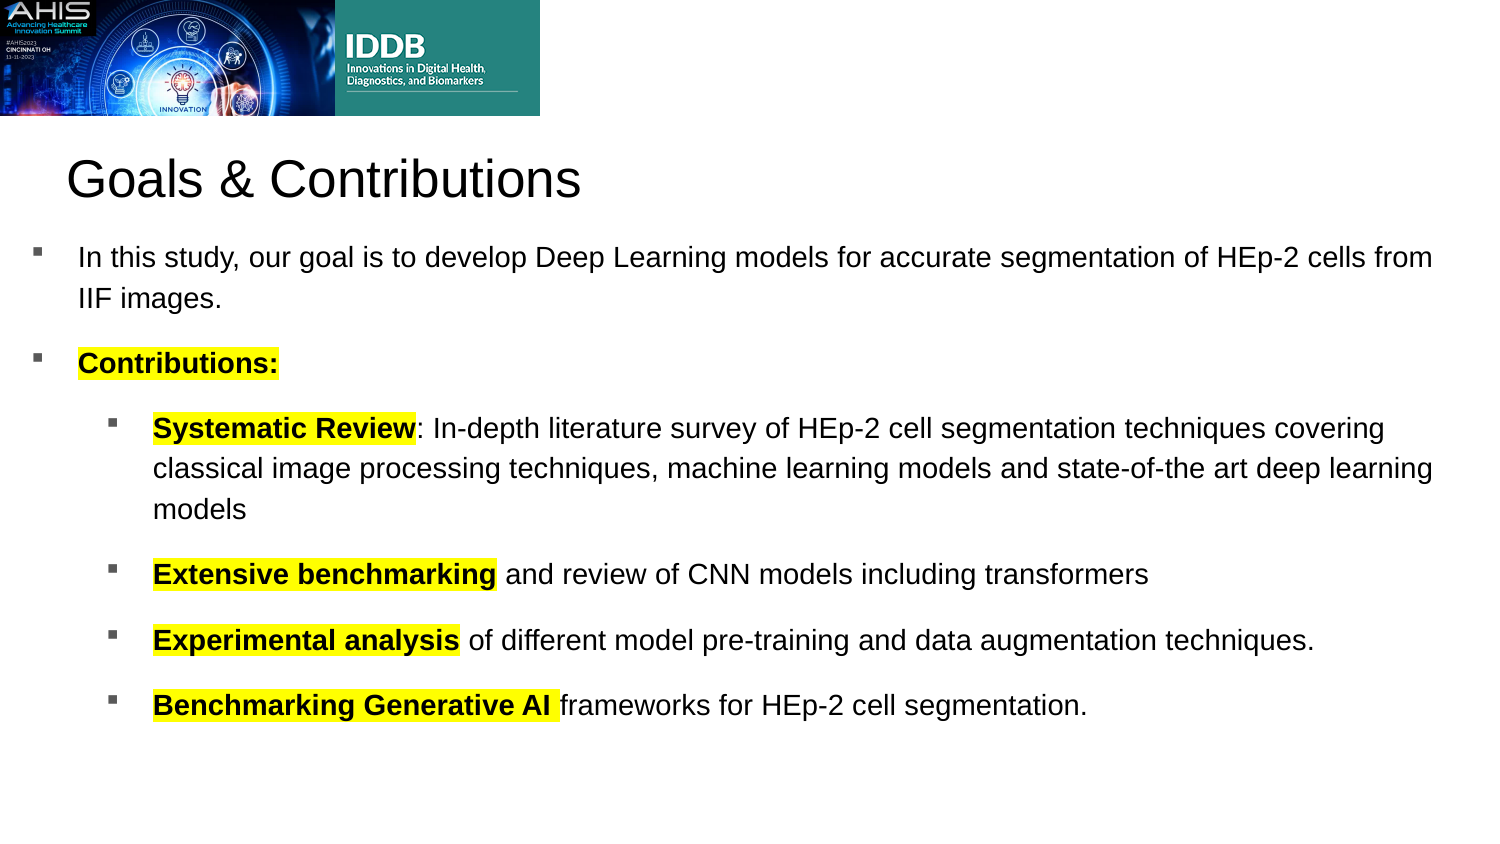

# Goals & Contributions
In this study, our goal is to develop Deep Learning models for accurate segmentation of HEp-2 cells from IIF images.
Contributions:
Systematic Review: In-depth literature survey of HEp-2 cell segmentation techniques covering classical image processing techniques, machine learning models and state-of-the art deep learning models
Extensive benchmarking and review of CNN models including transformers
Experimental analysis of different model pre-training and data augmentation techniques.
Benchmarking Generative AI frameworks for HEp-2 cell segmentation.